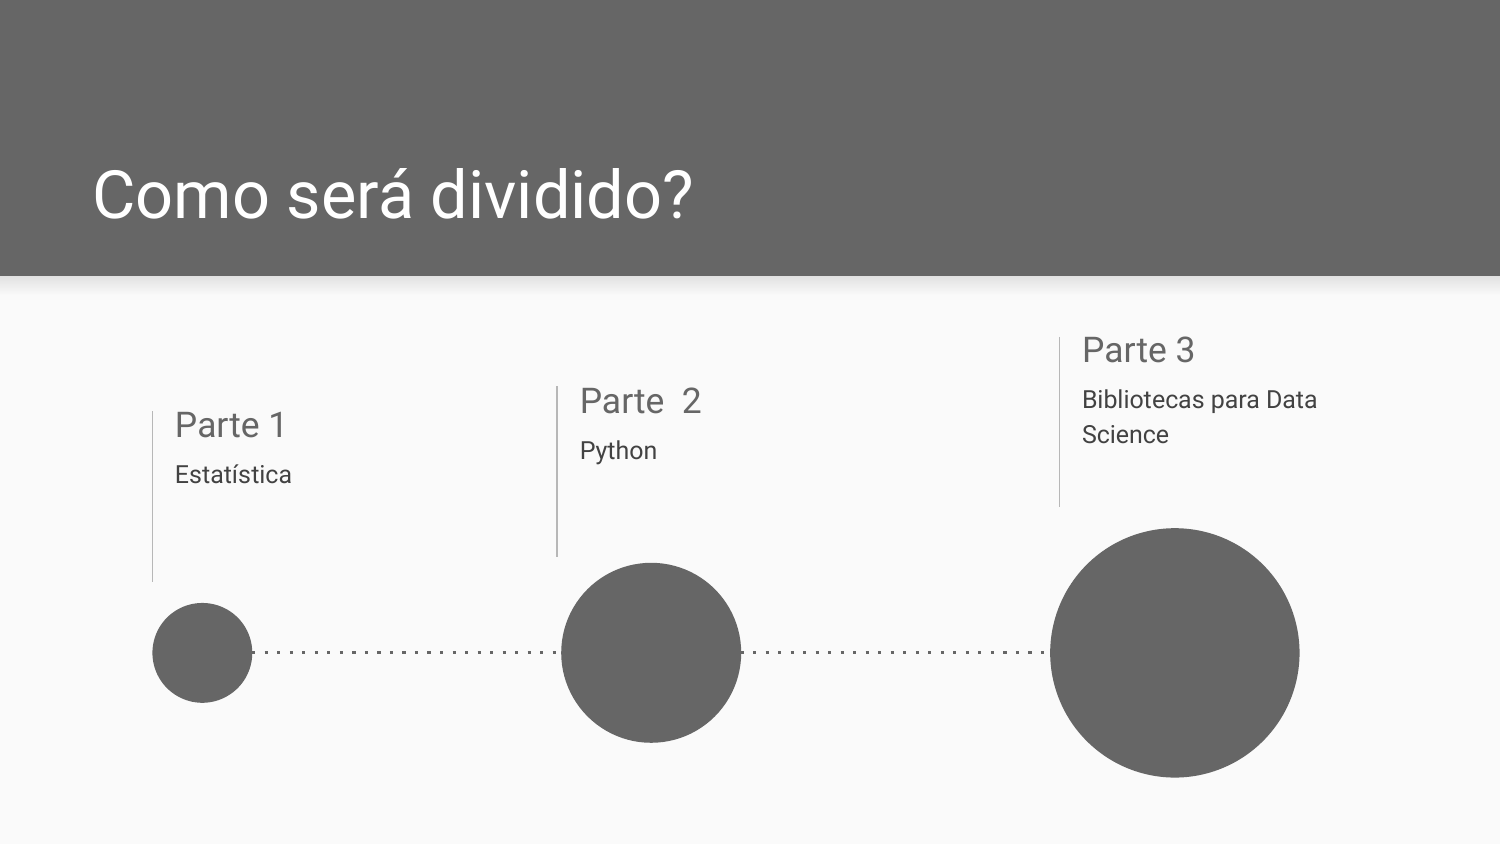

# Como será dividido?
Parte 3
Bibliotecas para Data Science
Parte  2
Parte 1
Python
Estatística